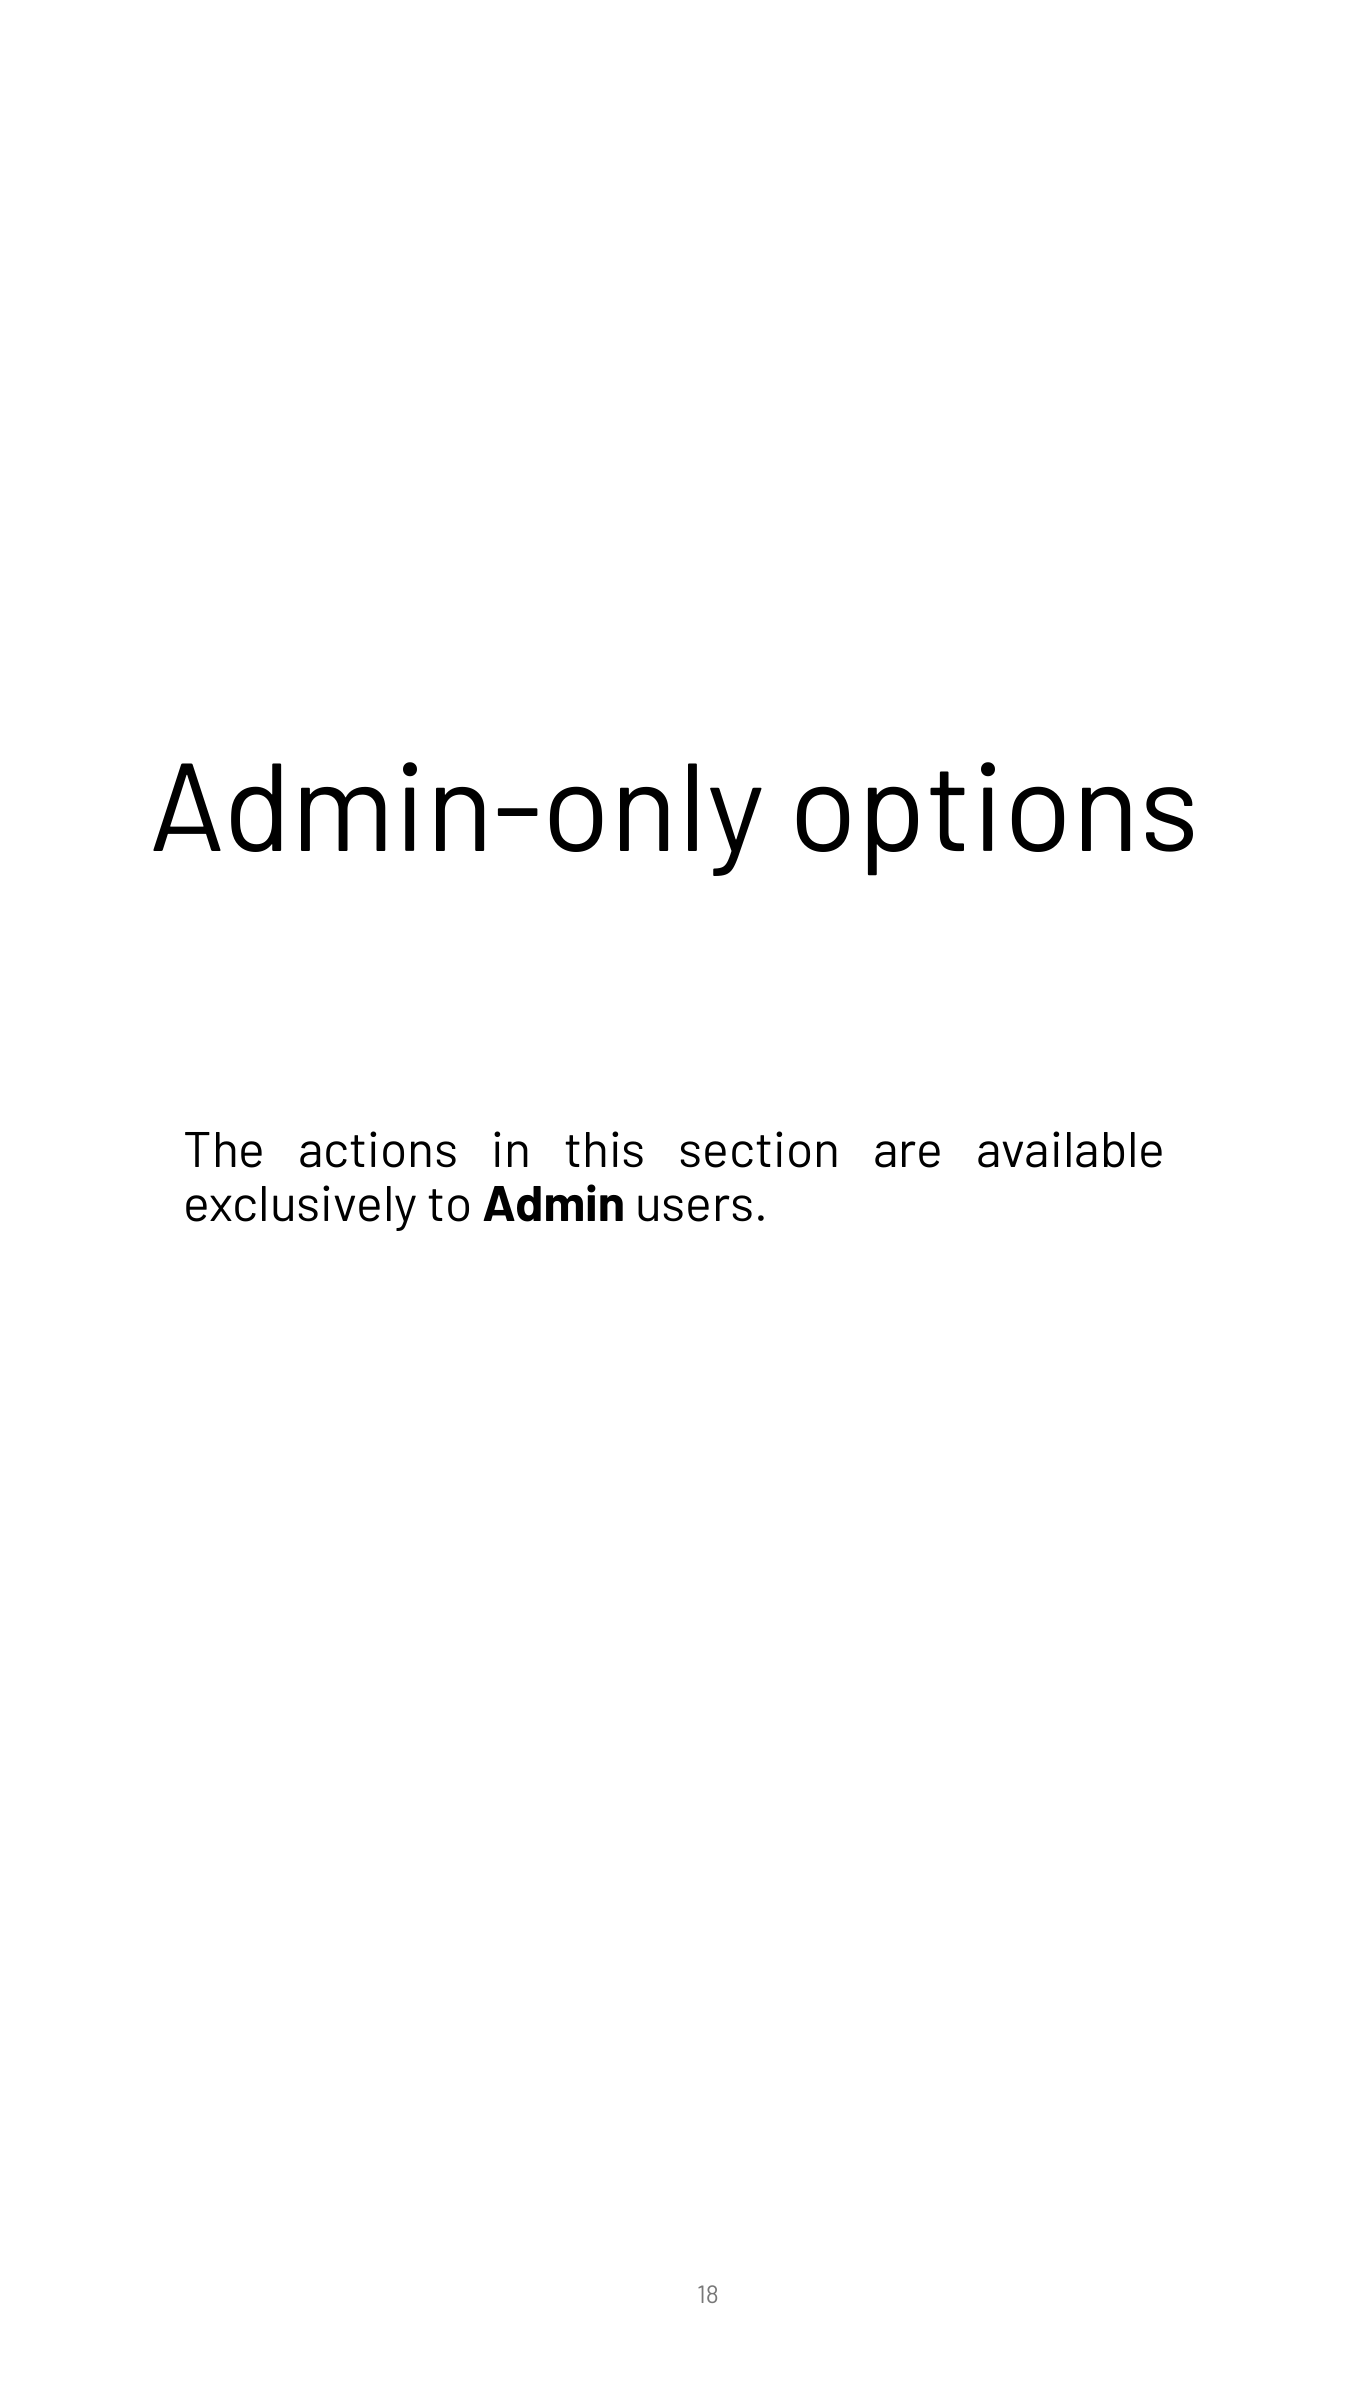

# Admin-only options
The actions in this section are available exclusively to Admin users.
18